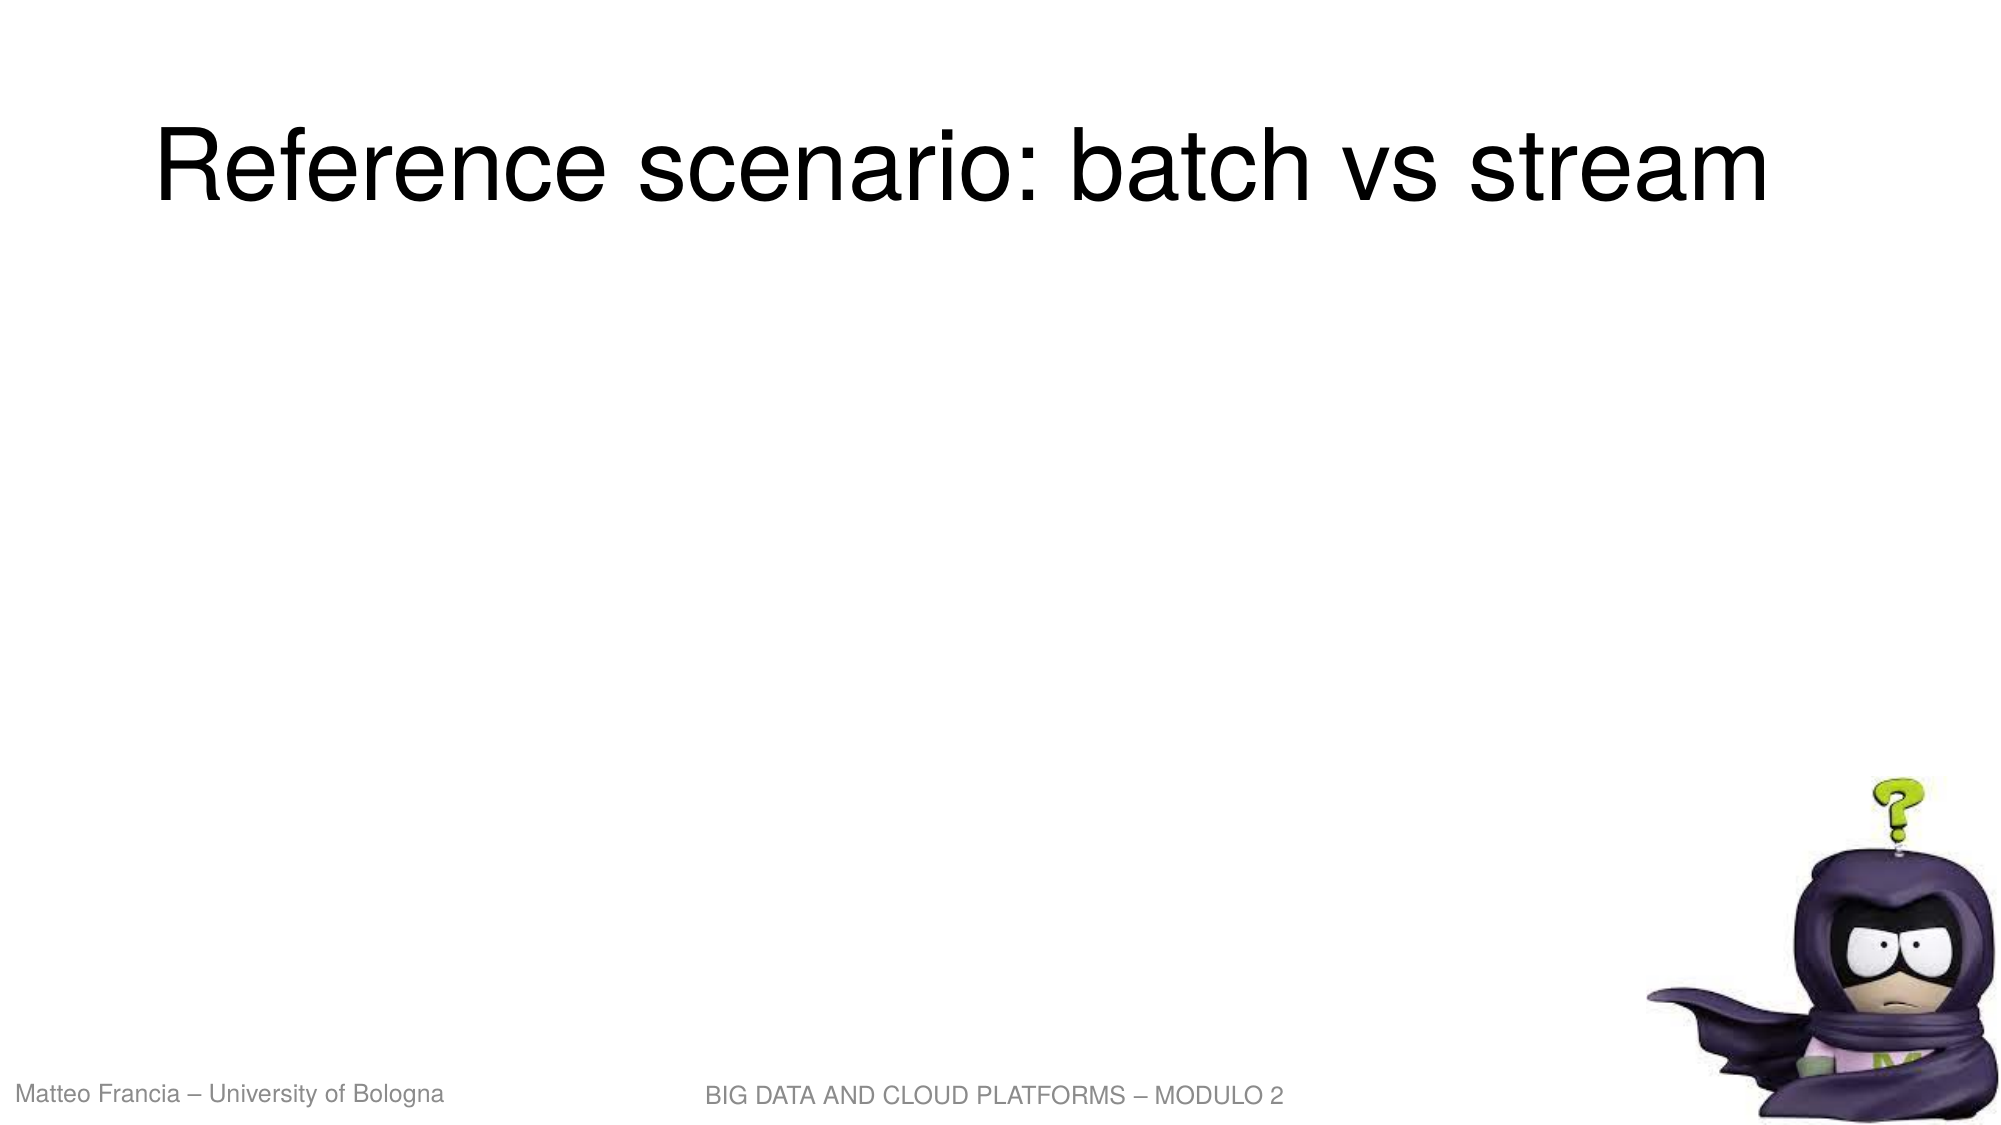

# Reference scenario: batch vs stream

101
Matteo Francia – University of Bologna